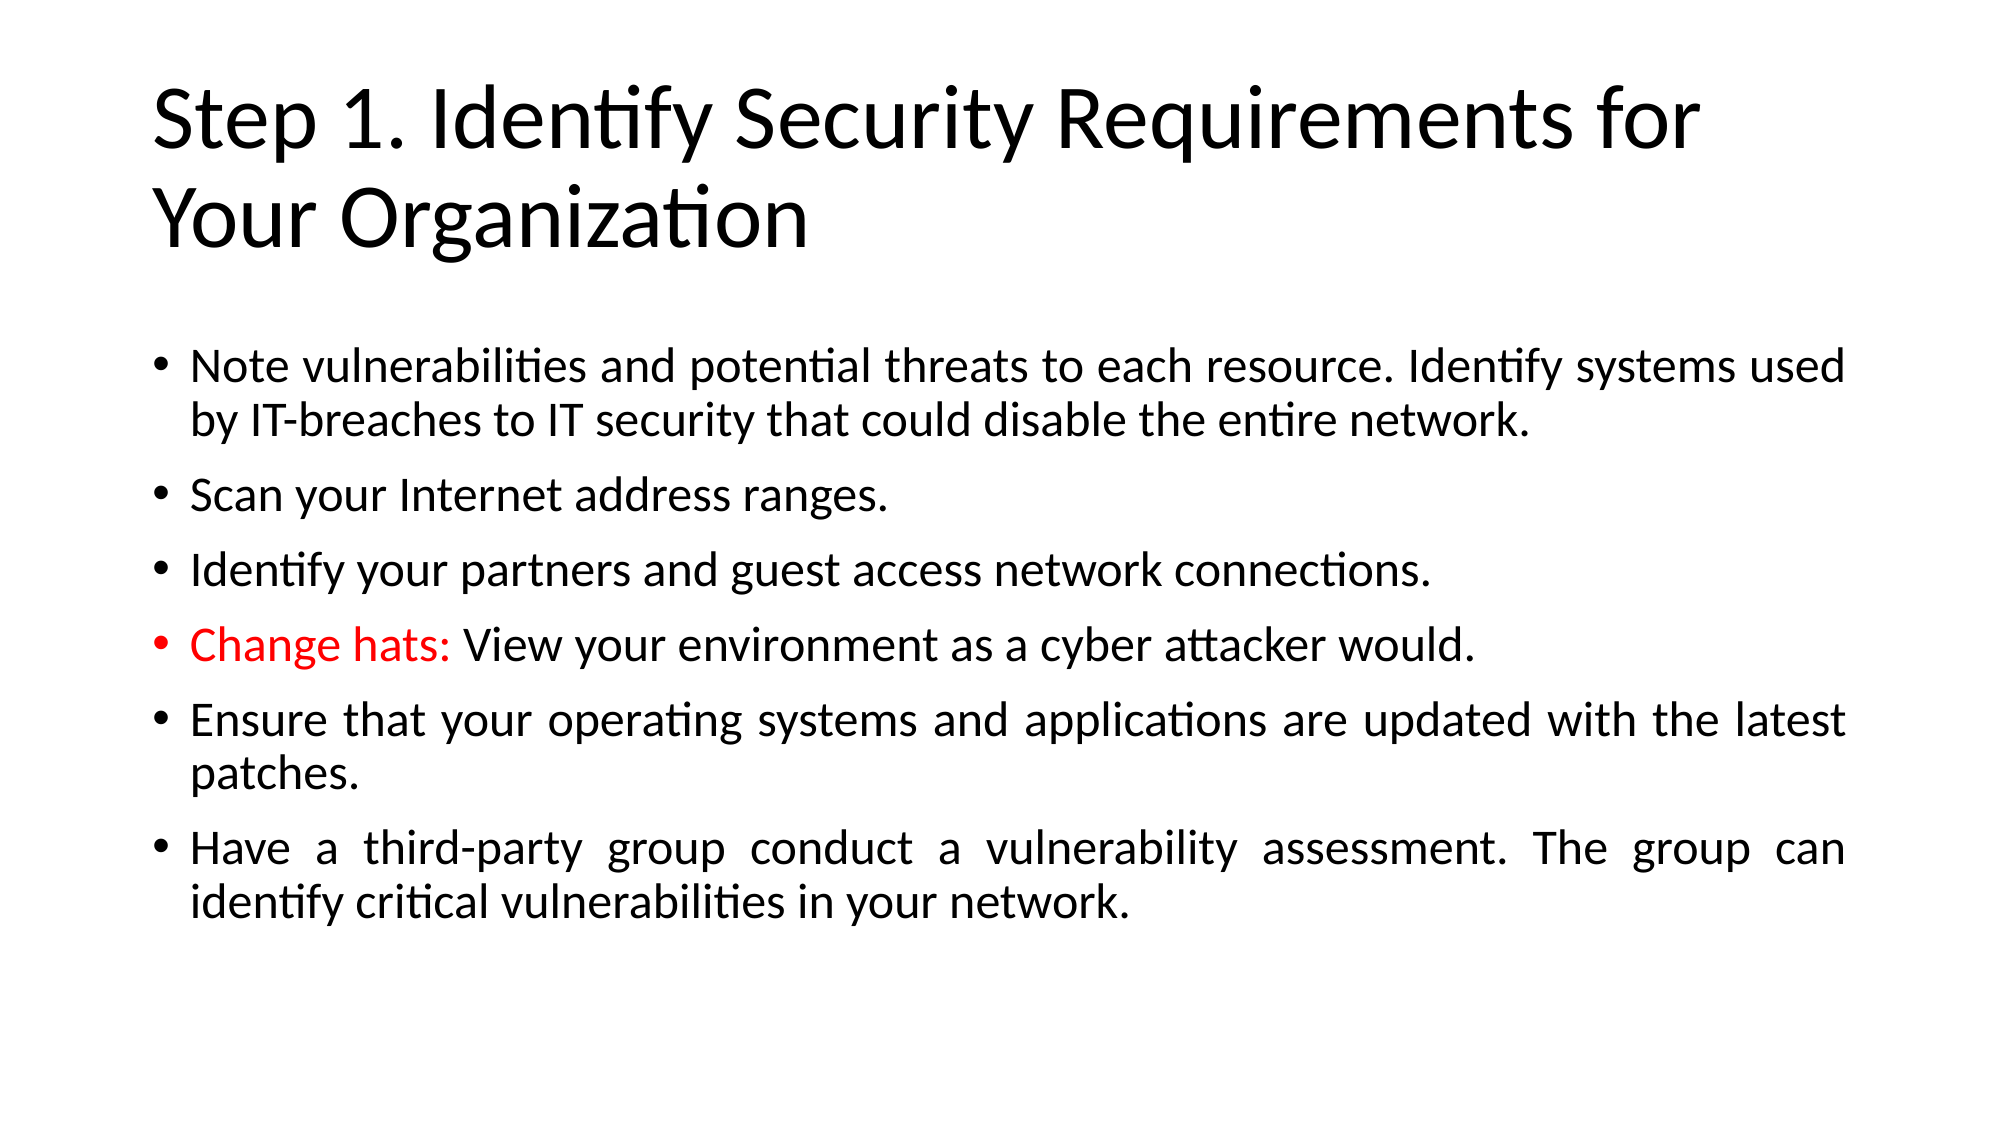

# Step 1. Identify Security Requirements for Your Organization
Note vulnerabilities and potential threats to each resource. Identify systems used by IT-breaches to IT security that could disable the entire network.
Scan your Internet address ranges.
Identify your partners and guest access network connections.
Change hats: View your environment as a cyber attacker would.
Ensure that your operating systems and applications are updated with the latest patches.
Have a third-party group conduct a vulnerability assessment. The group can identify critical vulnerabilities in your network.